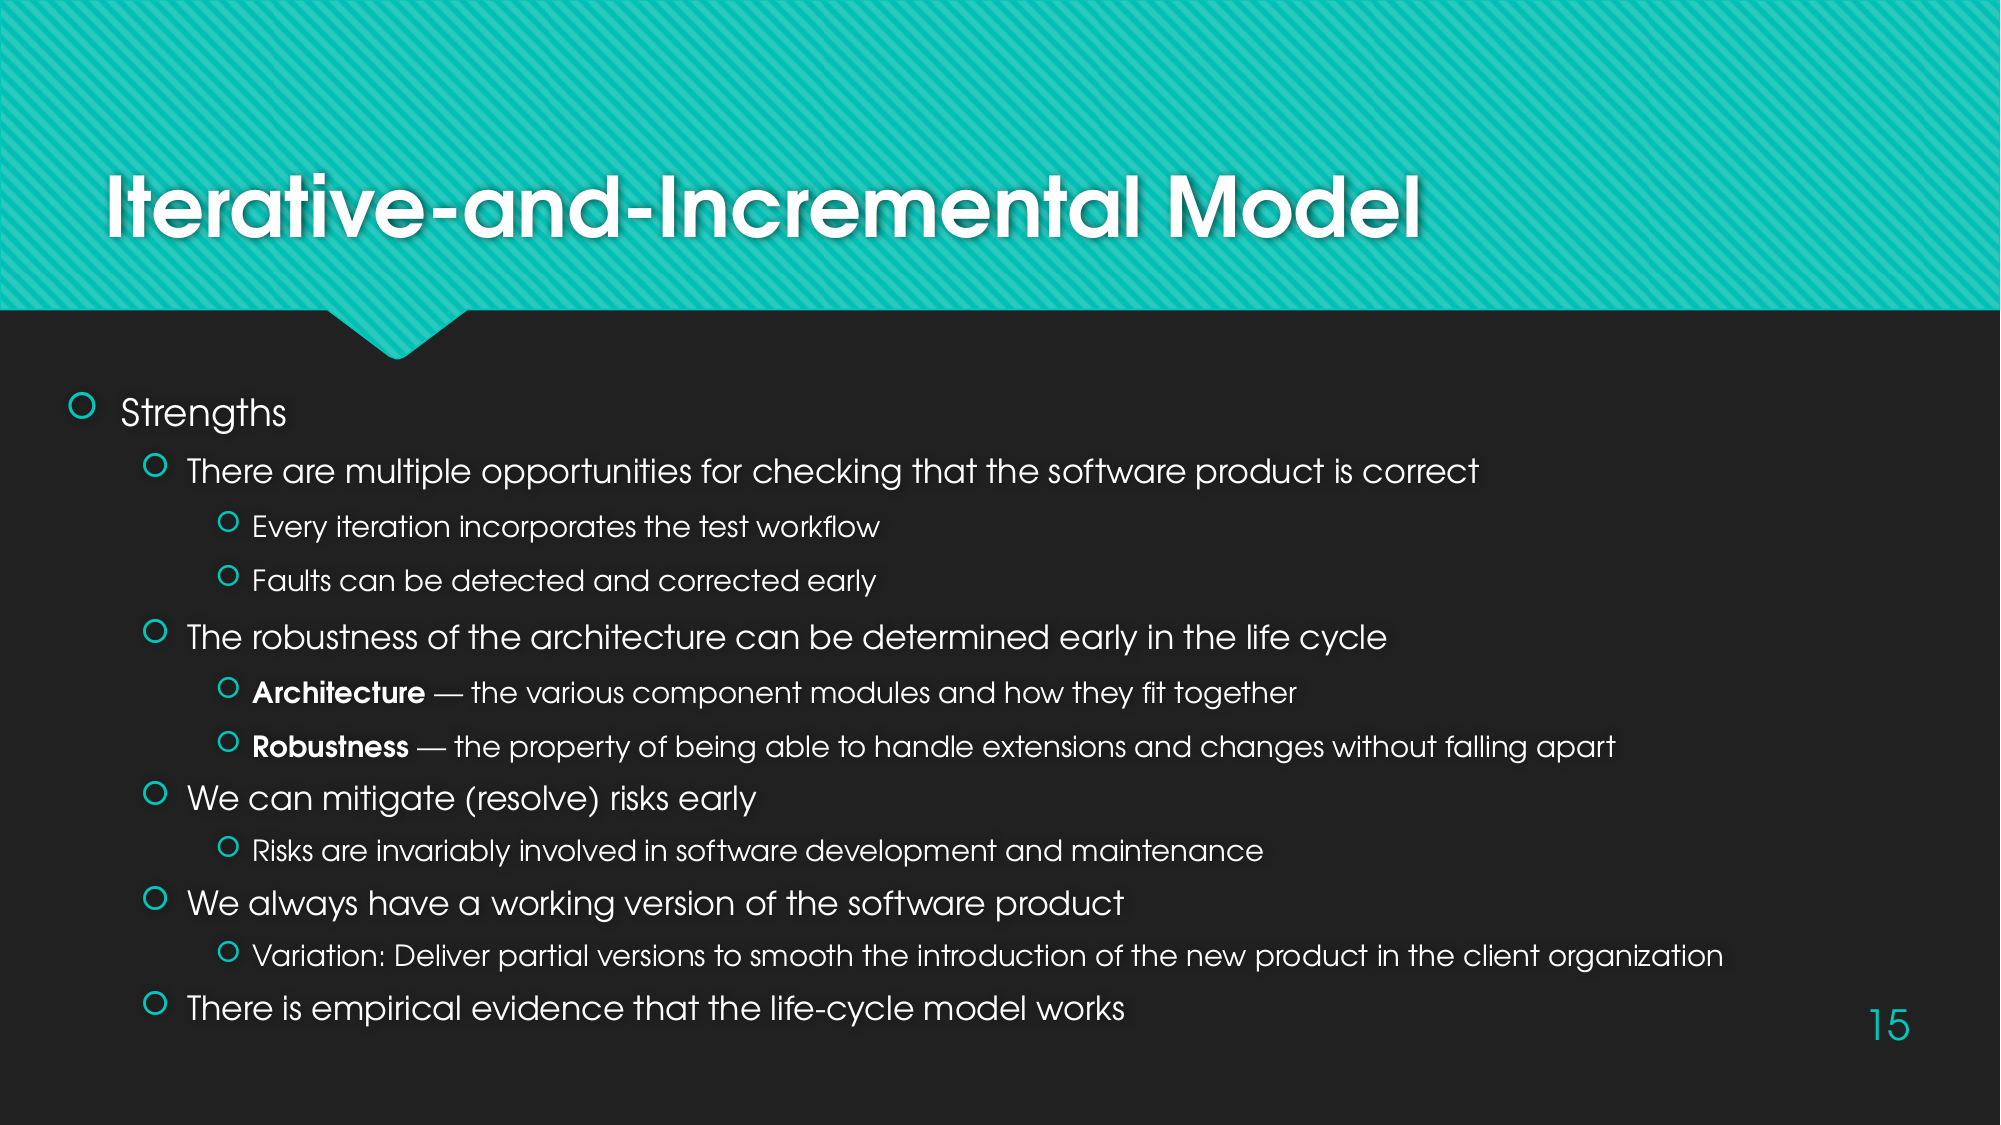

# Iterative-and-Incremental Model
Strengths
There are multiple opportunities for checking that the software product is correct
Every iteration incorporates the test workflow
Faults can be detected and corrected early
The robustness of the architecture can be determined early in the life cycle
Architecture — the various component modules and how they fit together
Robustness — the property of being able to handle extensions and changes without falling apart
We can mitigate (resolve) risks early
Risks are invariably involved in software development and maintenance
We always have a working version of the software product
Variation: Deliver partial versions to smooth the introduction of the new product in the client organization
There is empirical evidence that the life-cycle model works

15